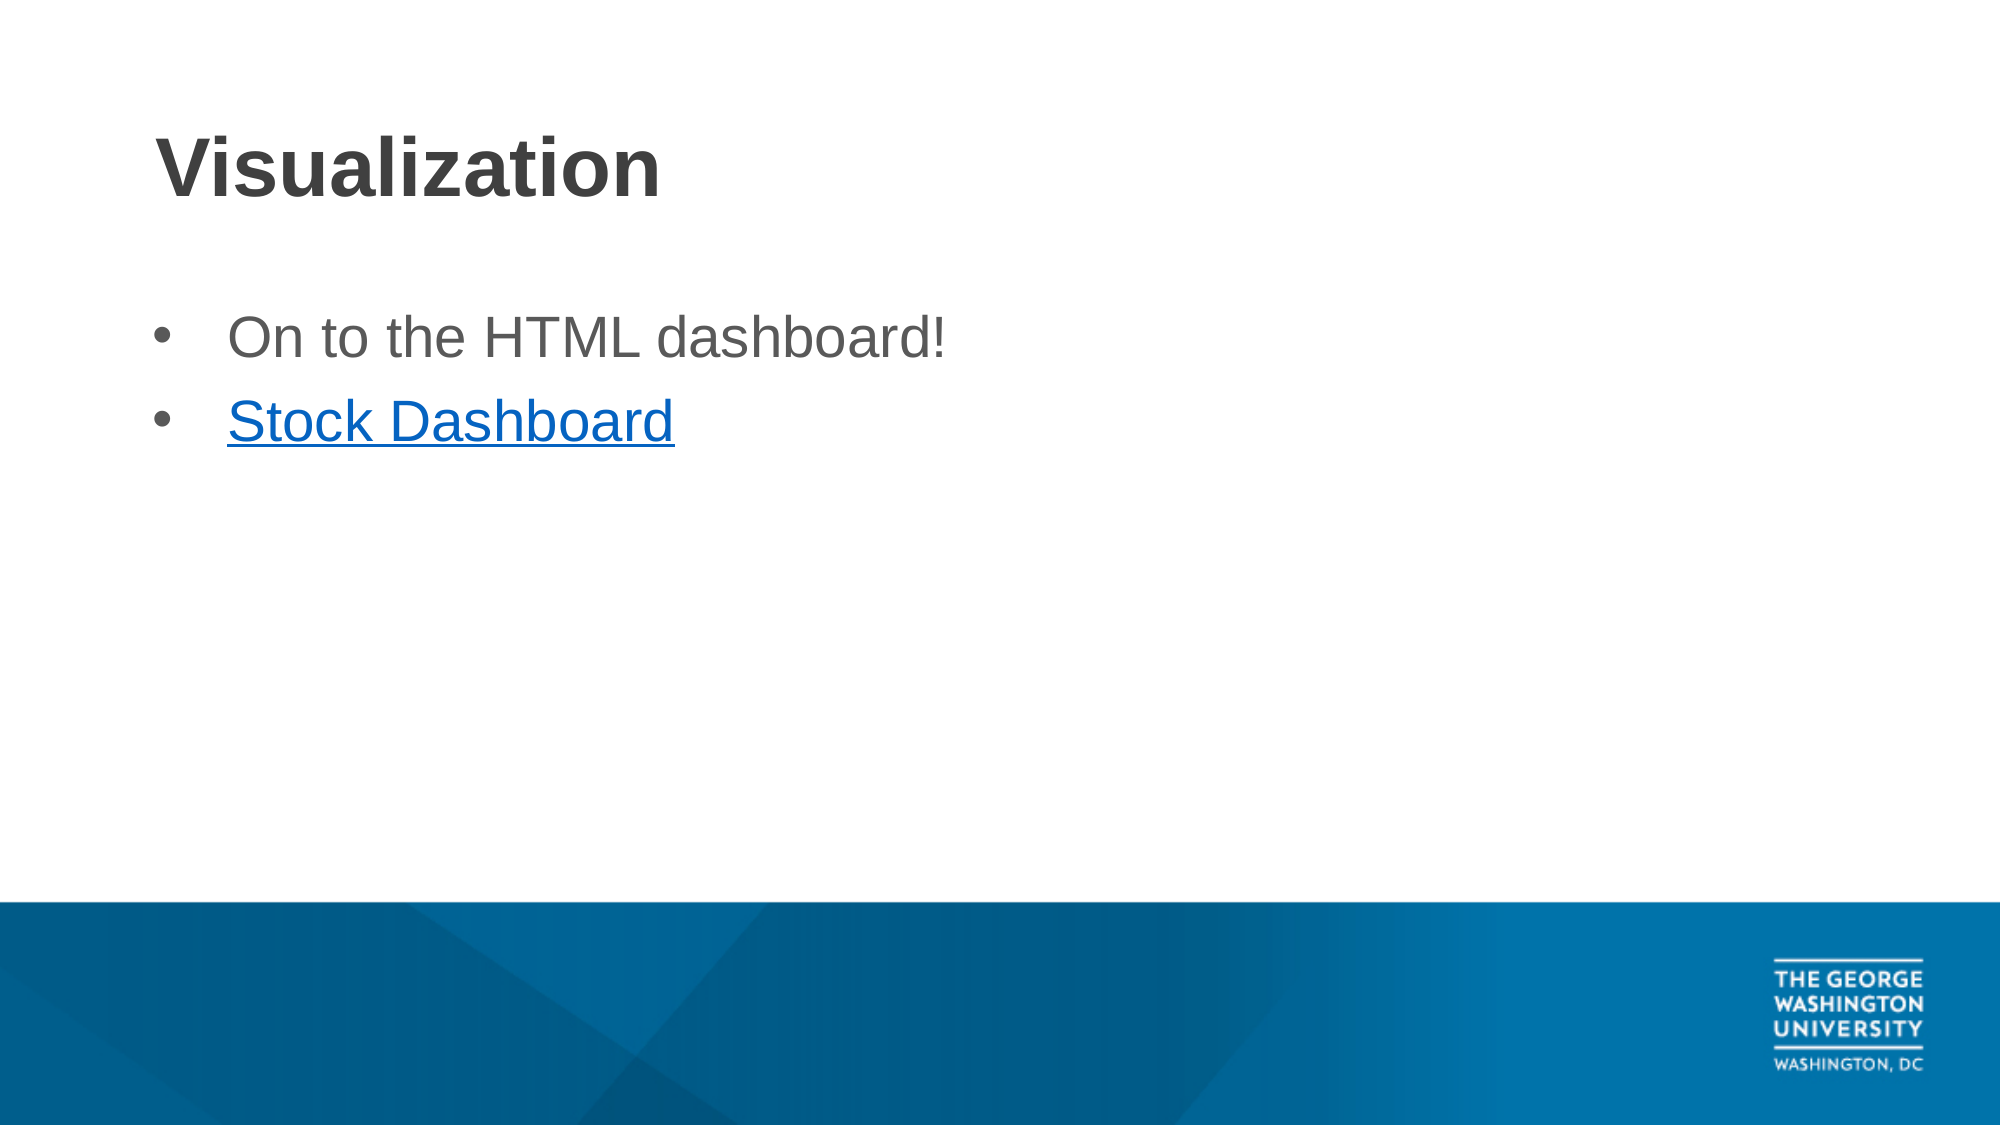

# Visualization
On to the HTML dashboard!
Stock Dashboard